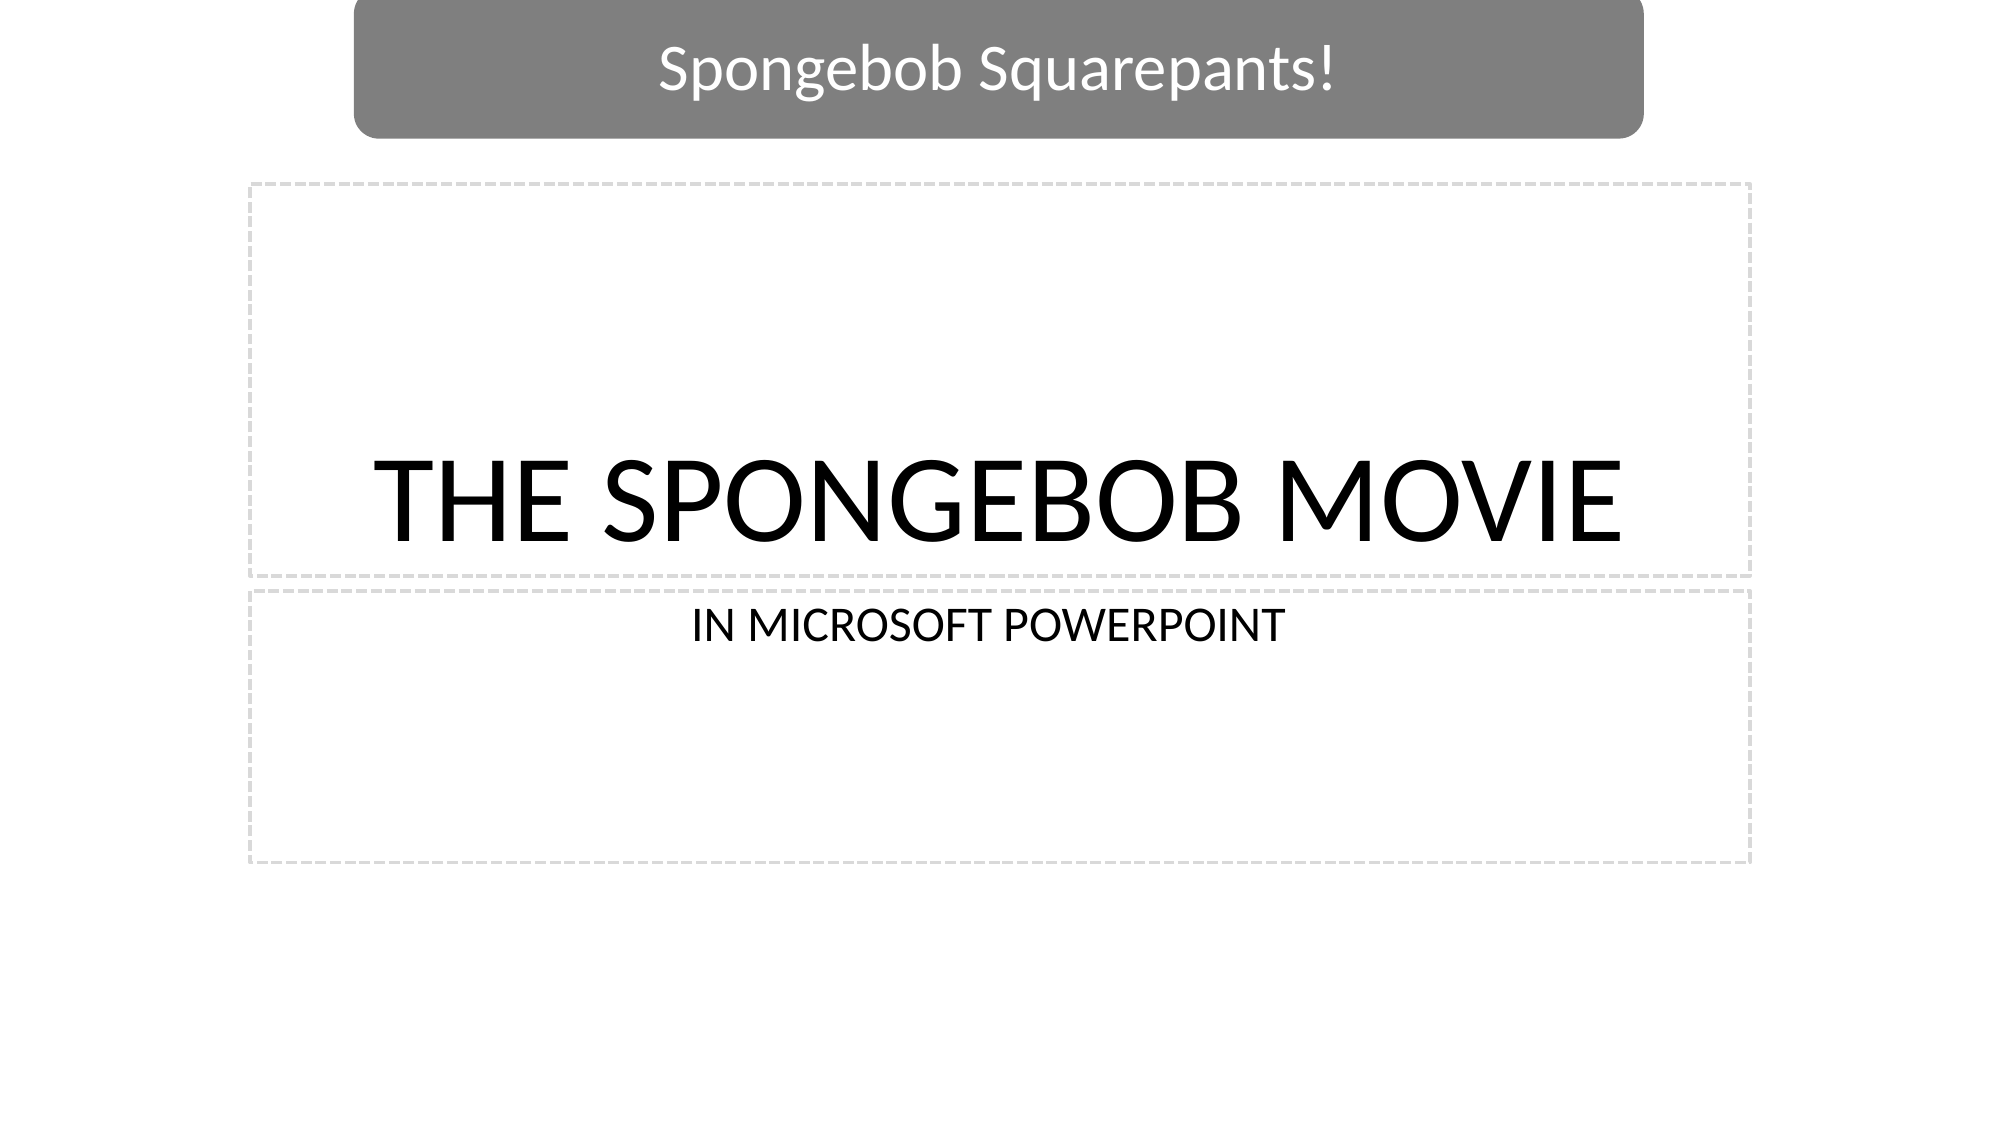

Spongebob Squarepants!
# THE SPONGEBOB MOVIE
IN MICROSOFT POWERPOINT|